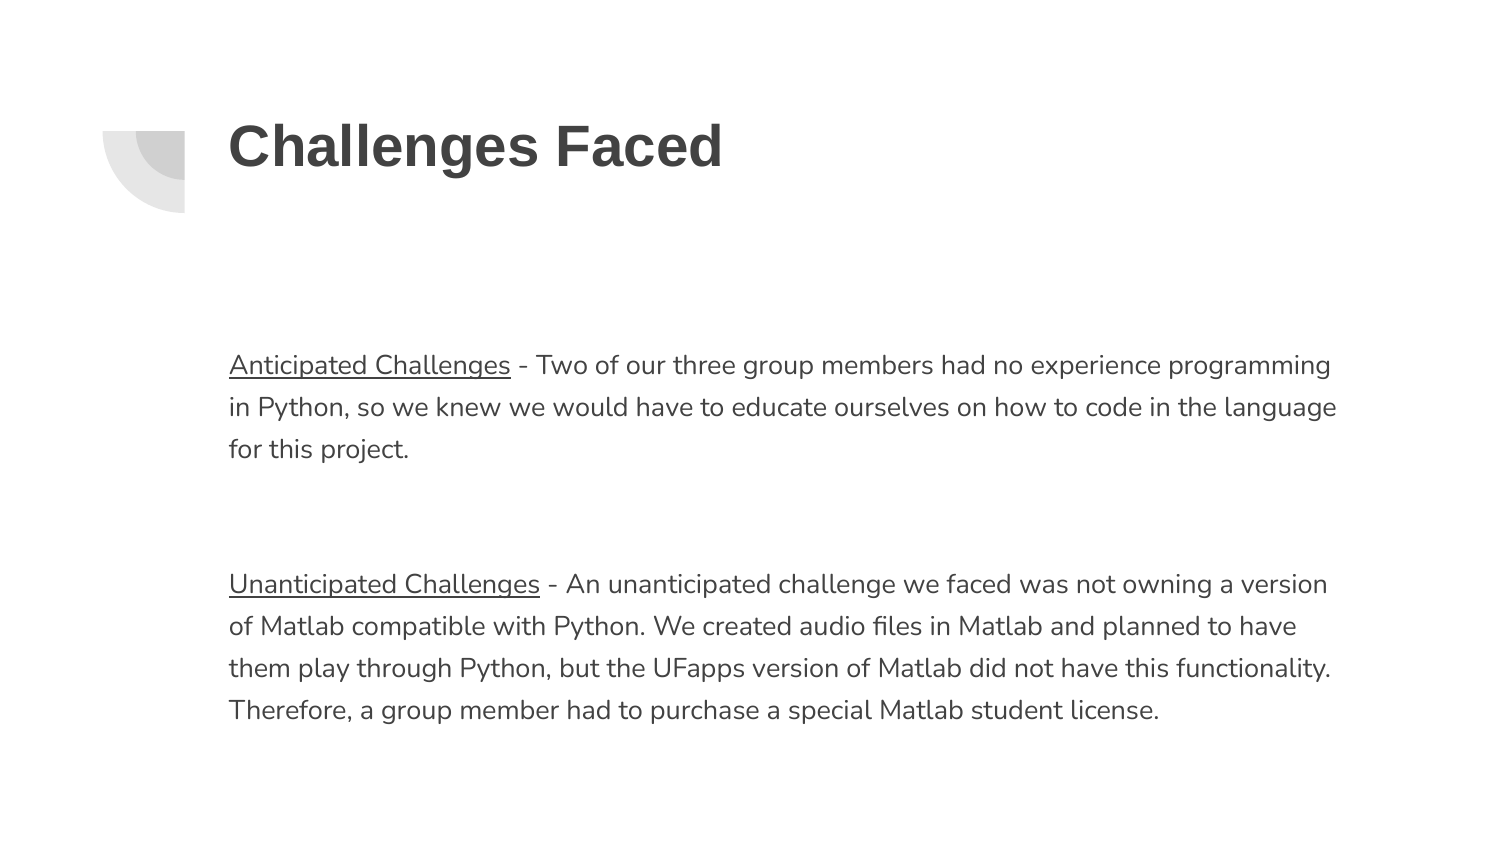

# Challenges Faced
Anticipated Challenges - Two of our three group members had no experience programming in Python, so we knew we would have to educate ourselves on how to code in the language for this project.

Unanticipated Challenges - An unanticipated challenge we faced was not owning a version of Matlab compatible with Python. We created audio files in Matlab and planned to have them play through Python, but the UFapps version of Matlab did not have this functionality. Therefore, a group member had to purchase a special Matlab student license.